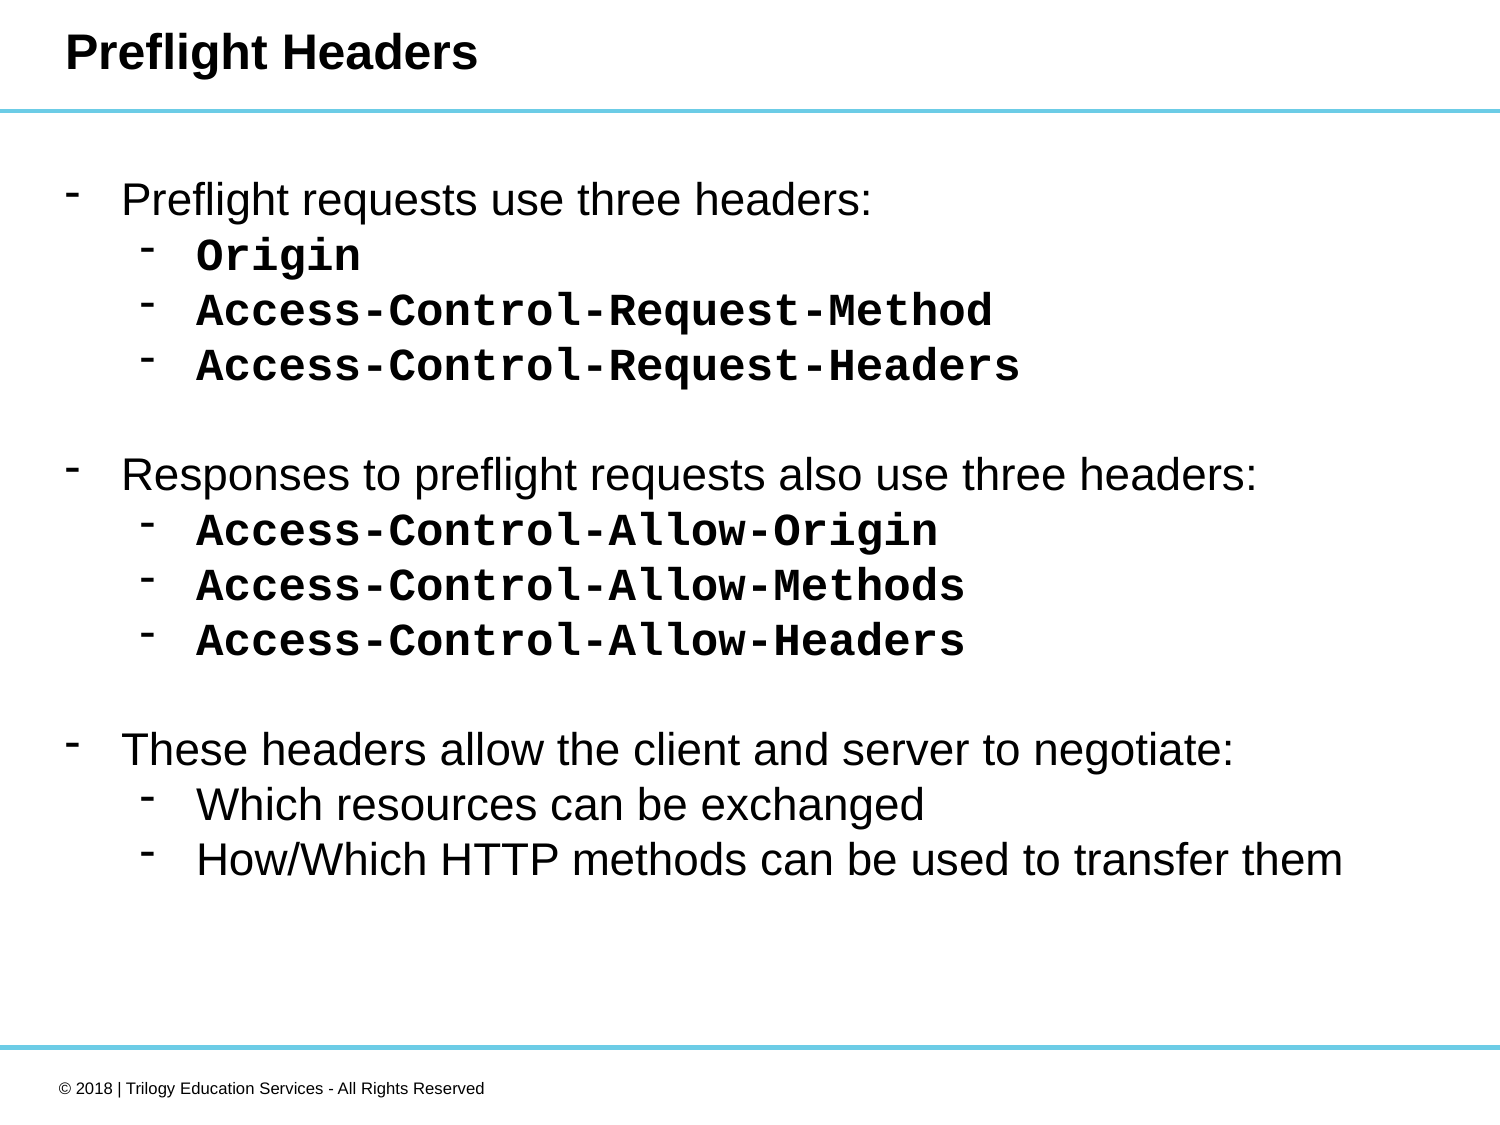

# Preflight Headers
Preflight requests use three headers:
Origin
Access-Control-Request-Method
Access-Control-Request-Headers

Responses to preflight requests also use three headers:
Access-Control-Allow-Origin
Access-Control-Allow-Methods
Access-Control-Allow-Headers

These headers allow the client and server to negotiate:
Which resources can be exchanged
How/Which HTTP methods can be used to transfer them